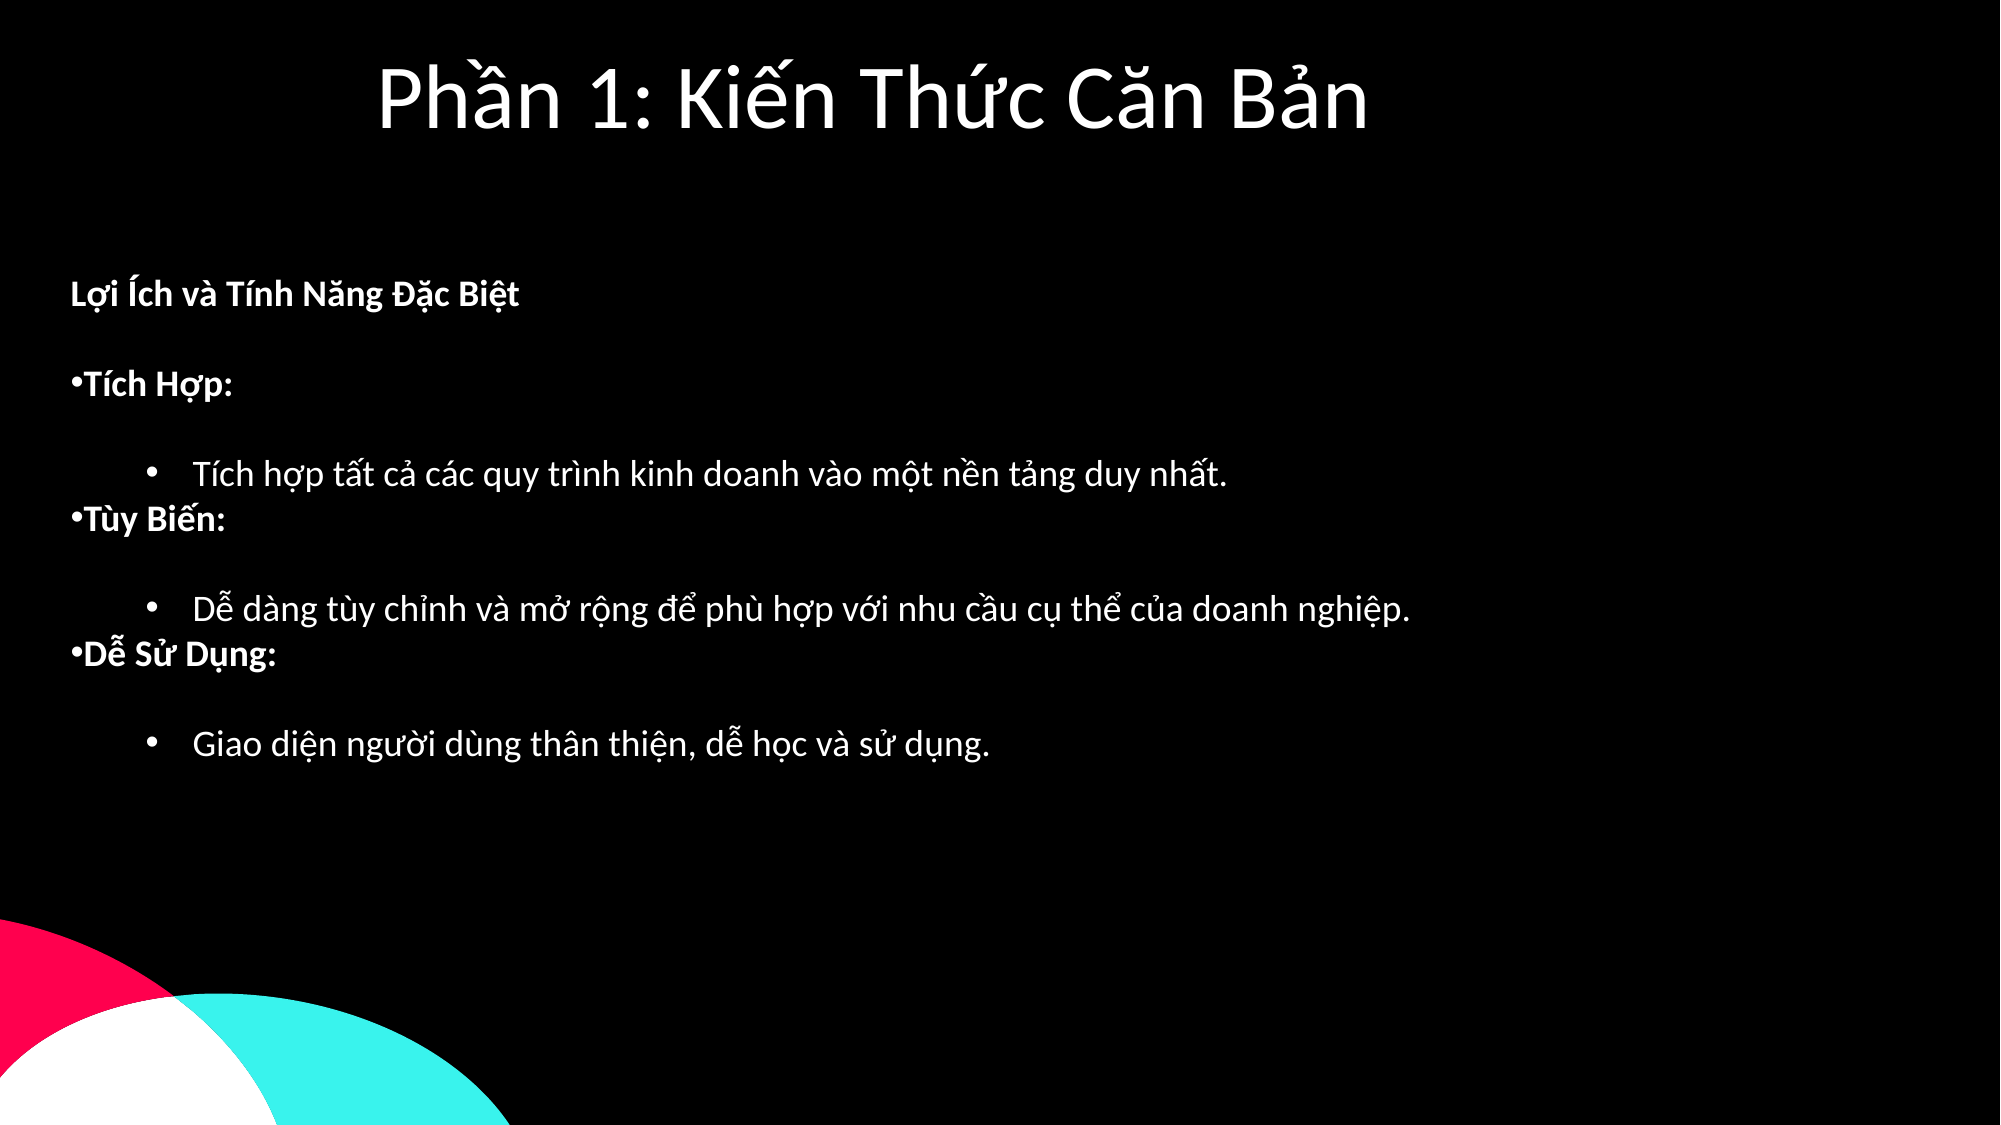

Phần 1: Kiến Thức Căn Bản
Lợi Ích và Tính Năng Đặc Biệt

Tích Hợp:

Tích hợp tất cả các quy trình kinh doanh vào một nền tảng duy nhất.
Tùy Biến:

Dễ dàng tùy chỉnh và mở rộng để phù hợp với nhu cầu cụ thể của doanh nghiệp.
Dễ Sử Dụng:

Giao diện người dùng thân thiện, dễ học và sử dụng.